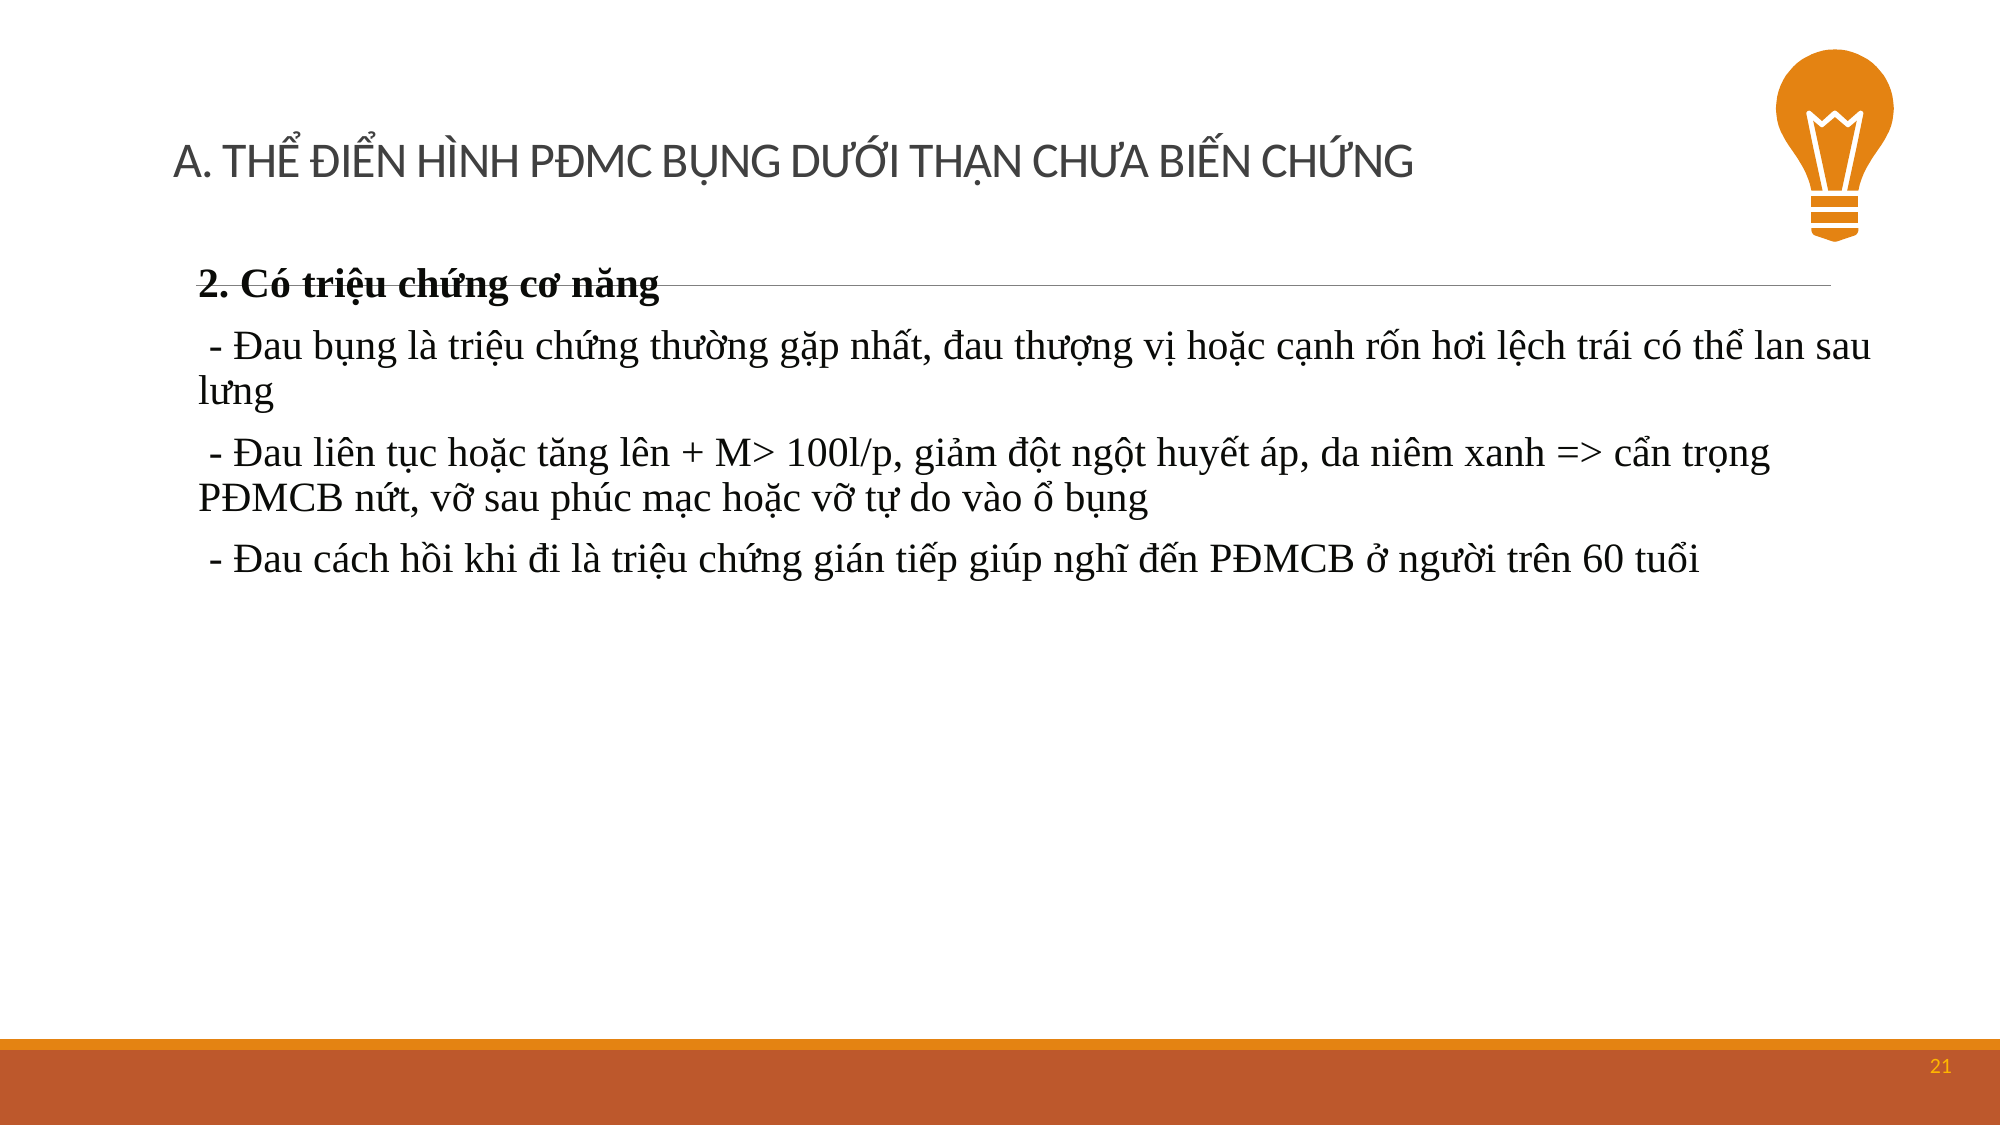

# A. THỂ ĐIỂN HÌNH PĐMC BỤNG DƯỚI THẬN CHƯA BIẾN CHỨNG
2. Có triệu chứng cơ năng
 - Đau bụng là triệu chứng thường gặp nhất, đau thượng vị hoặc cạnh rốn hơi lệch trái có thể lan sau lưng
 - Đau liên tục hoặc tăng lên + M> 100l/p, giảm đột ngột huyết áp, da niêm xanh => cẩn trọng PĐMCB nứt, vỡ sau phúc mạc hoặc vỡ tự do vào ổ bụng
 - Đau cách hồi khi đi là triệu chứng gián tiếp giúp nghĩ đến PĐMCB ở người trên 60 tuổi

21